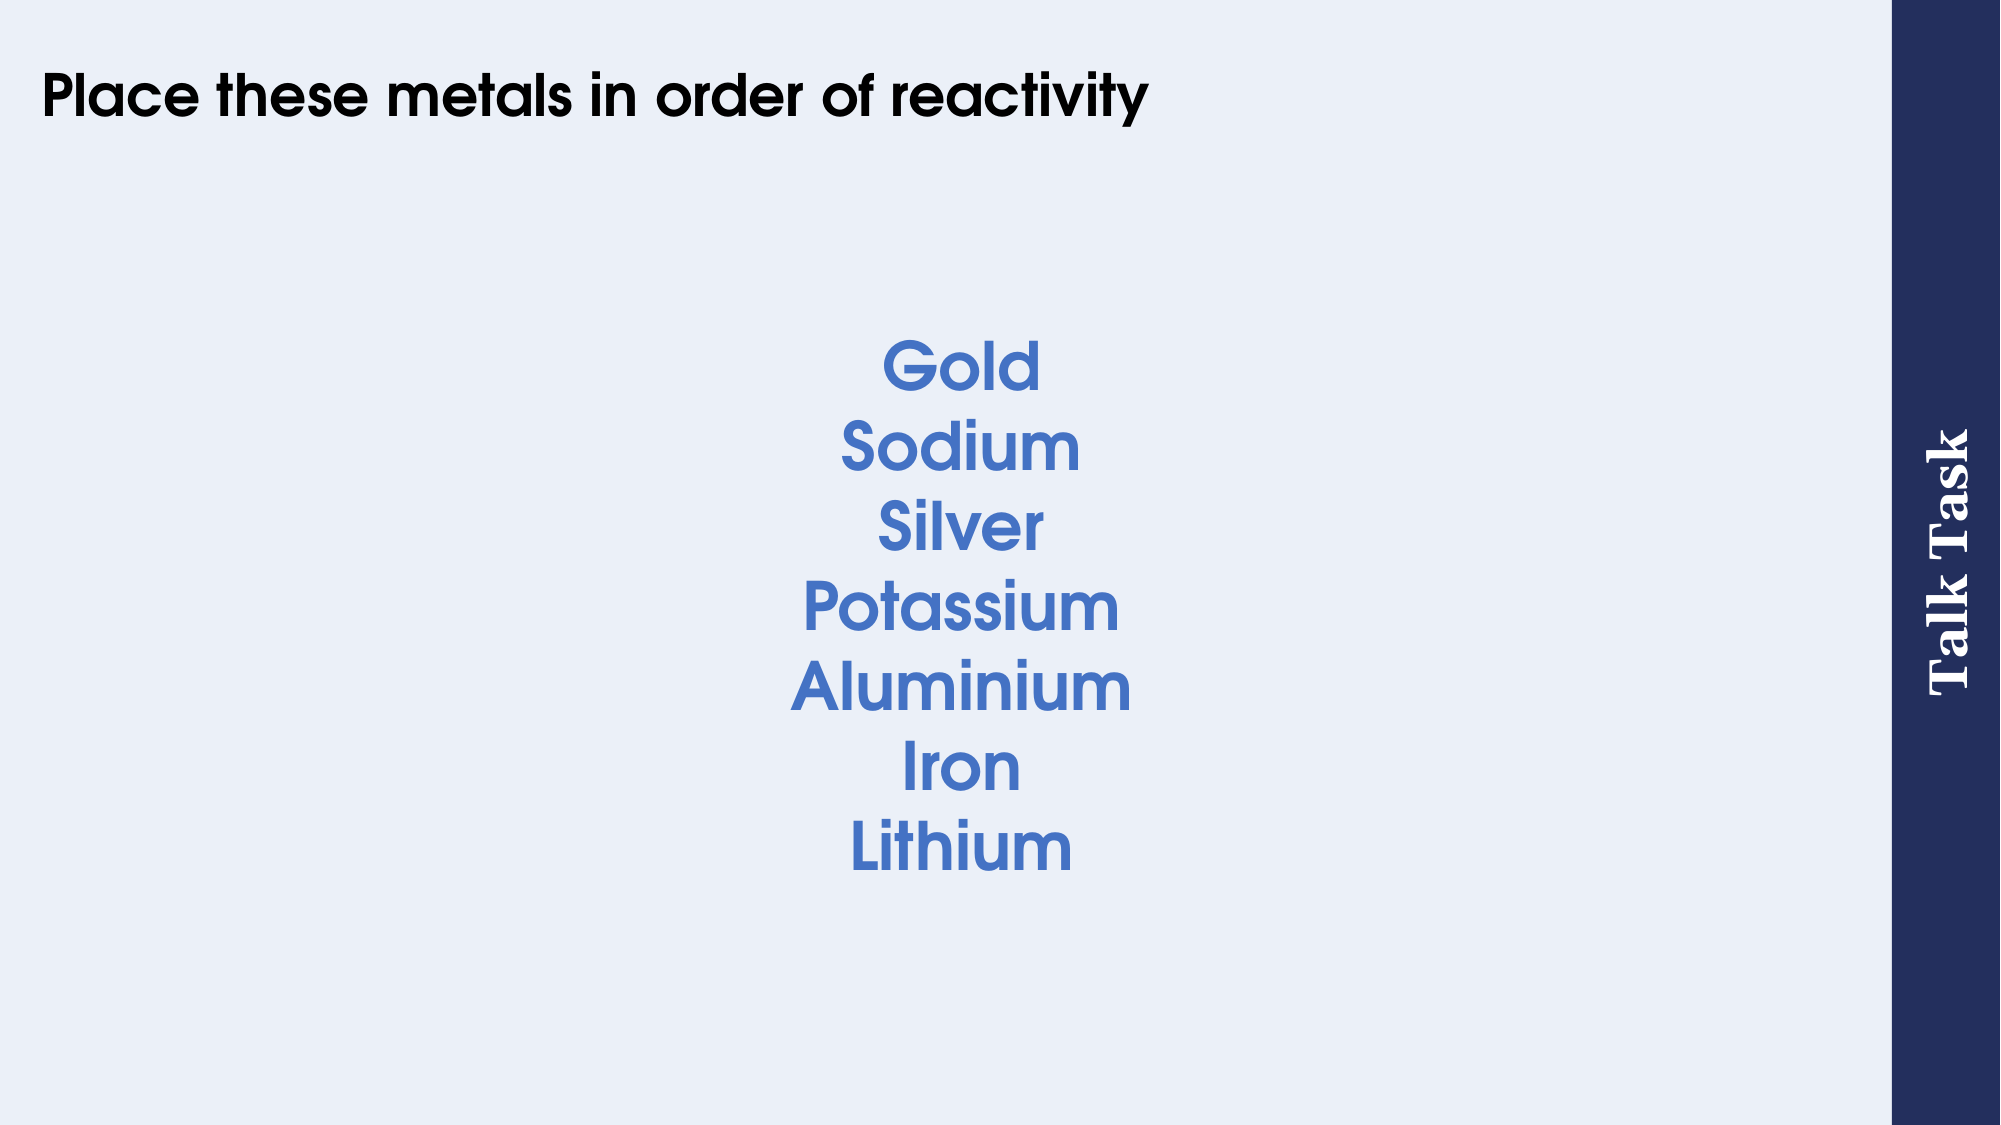

# Place these metals in order of reactivity
Gold
Sodium
Silver
Potassium
Aluminium
Iron
Lithium